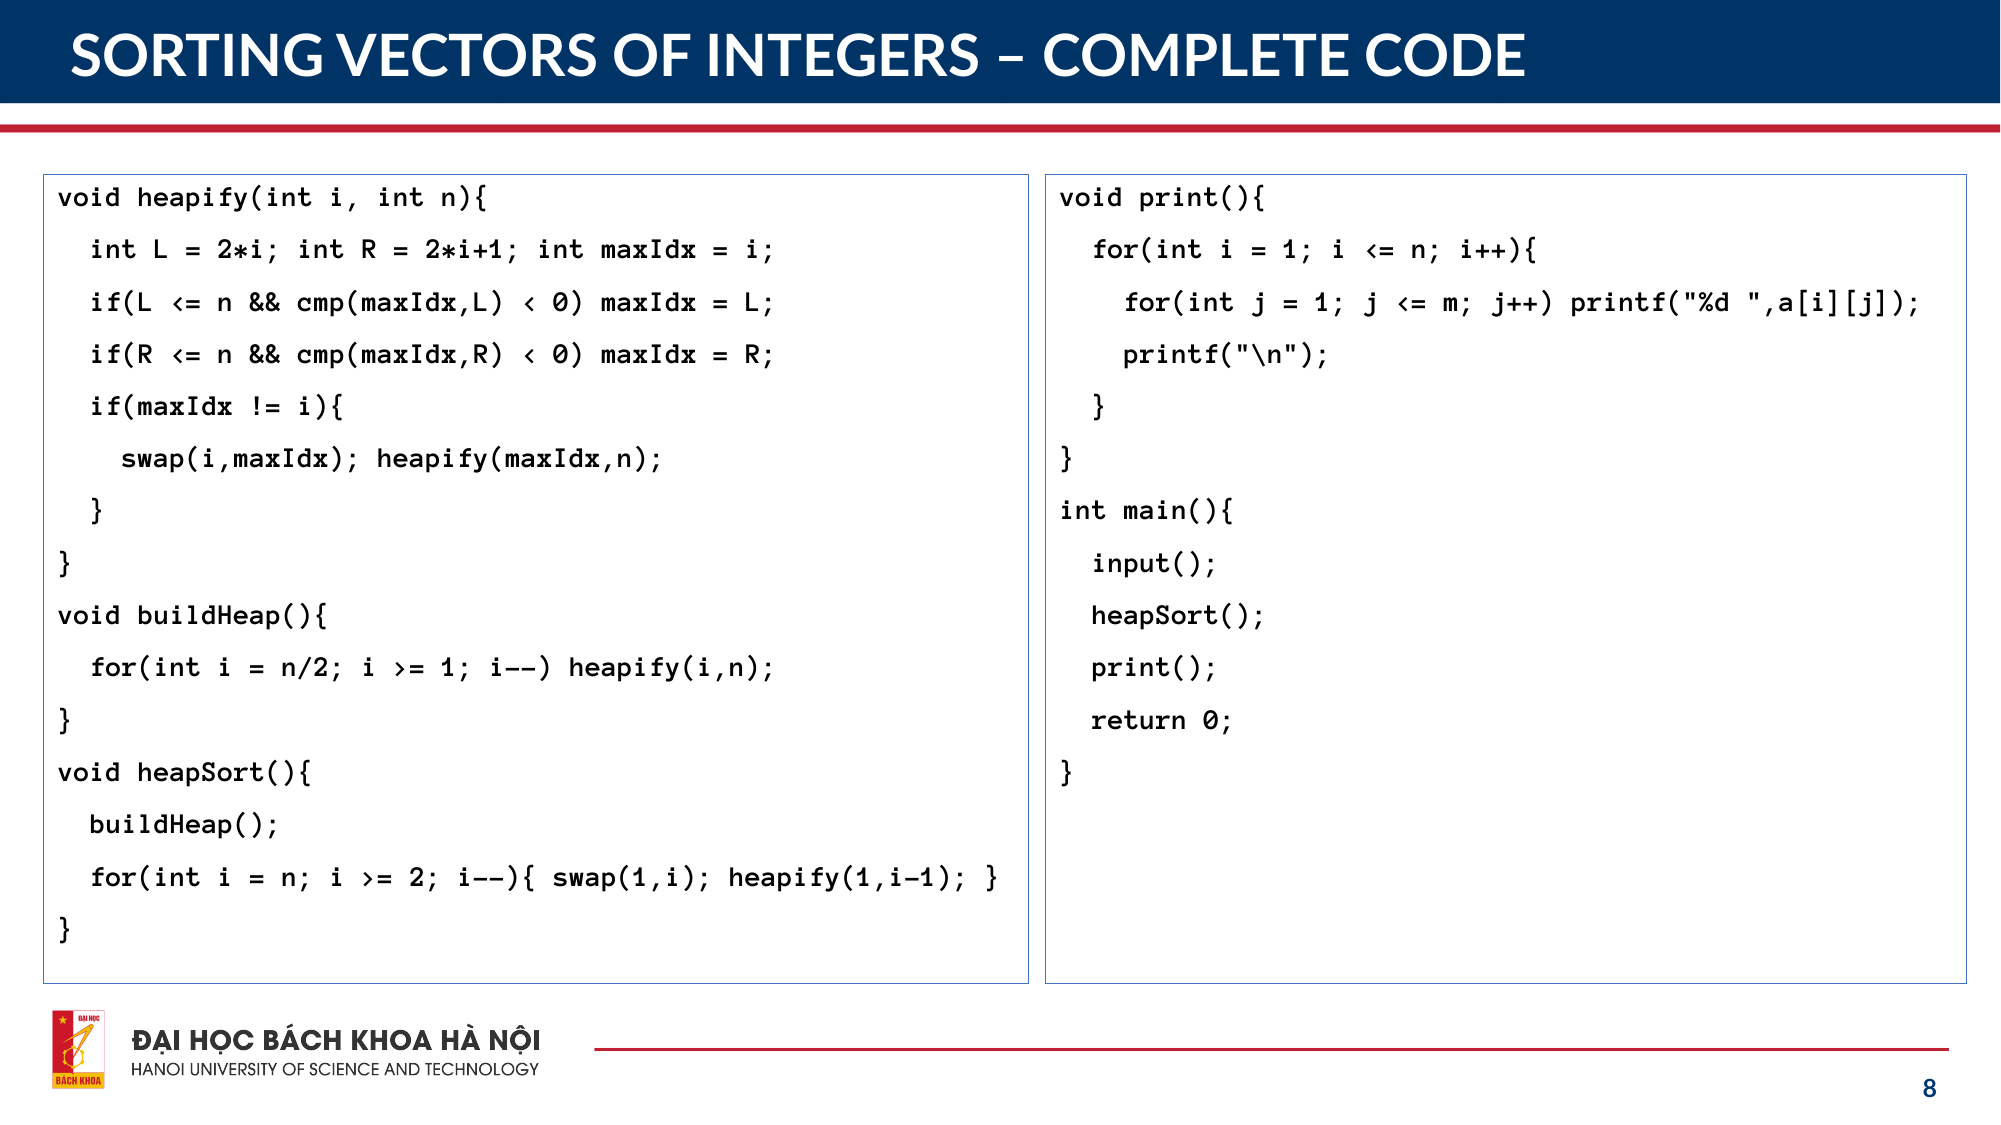

# SORTING VECTORS OF INTEGERS – COMPLETE CODE
void heapify(int i, int n){
  int L = 2*i; int R = 2*i+1; int maxIdx = i;
  if(L <= n && cmp(maxIdx,L) < 0) maxIdx = L;
  if(R <= n && cmp(maxIdx,R) < 0) maxIdx = R;
  if(maxIdx != i){
    swap(i,maxIdx); heapify(maxIdx,n);
  }
}
void buildHeap(){
  for(int i = n/2; i >= 1; i--) heapify(i,n);
}
void heapSort(){
  buildHeap();
  for(int i = n; i >= 2; i--){ swap(1,i); heapify(1,i-1); }
}
void print(){
  for(int i = 1; i <= n; i++){
    for(int j = 1; j <= m; j++) printf("%d ",a[i][j]);
    printf("\n");
  }
}
int main(){
  input();
  heapSort();
  print();
  return 0;
}
8